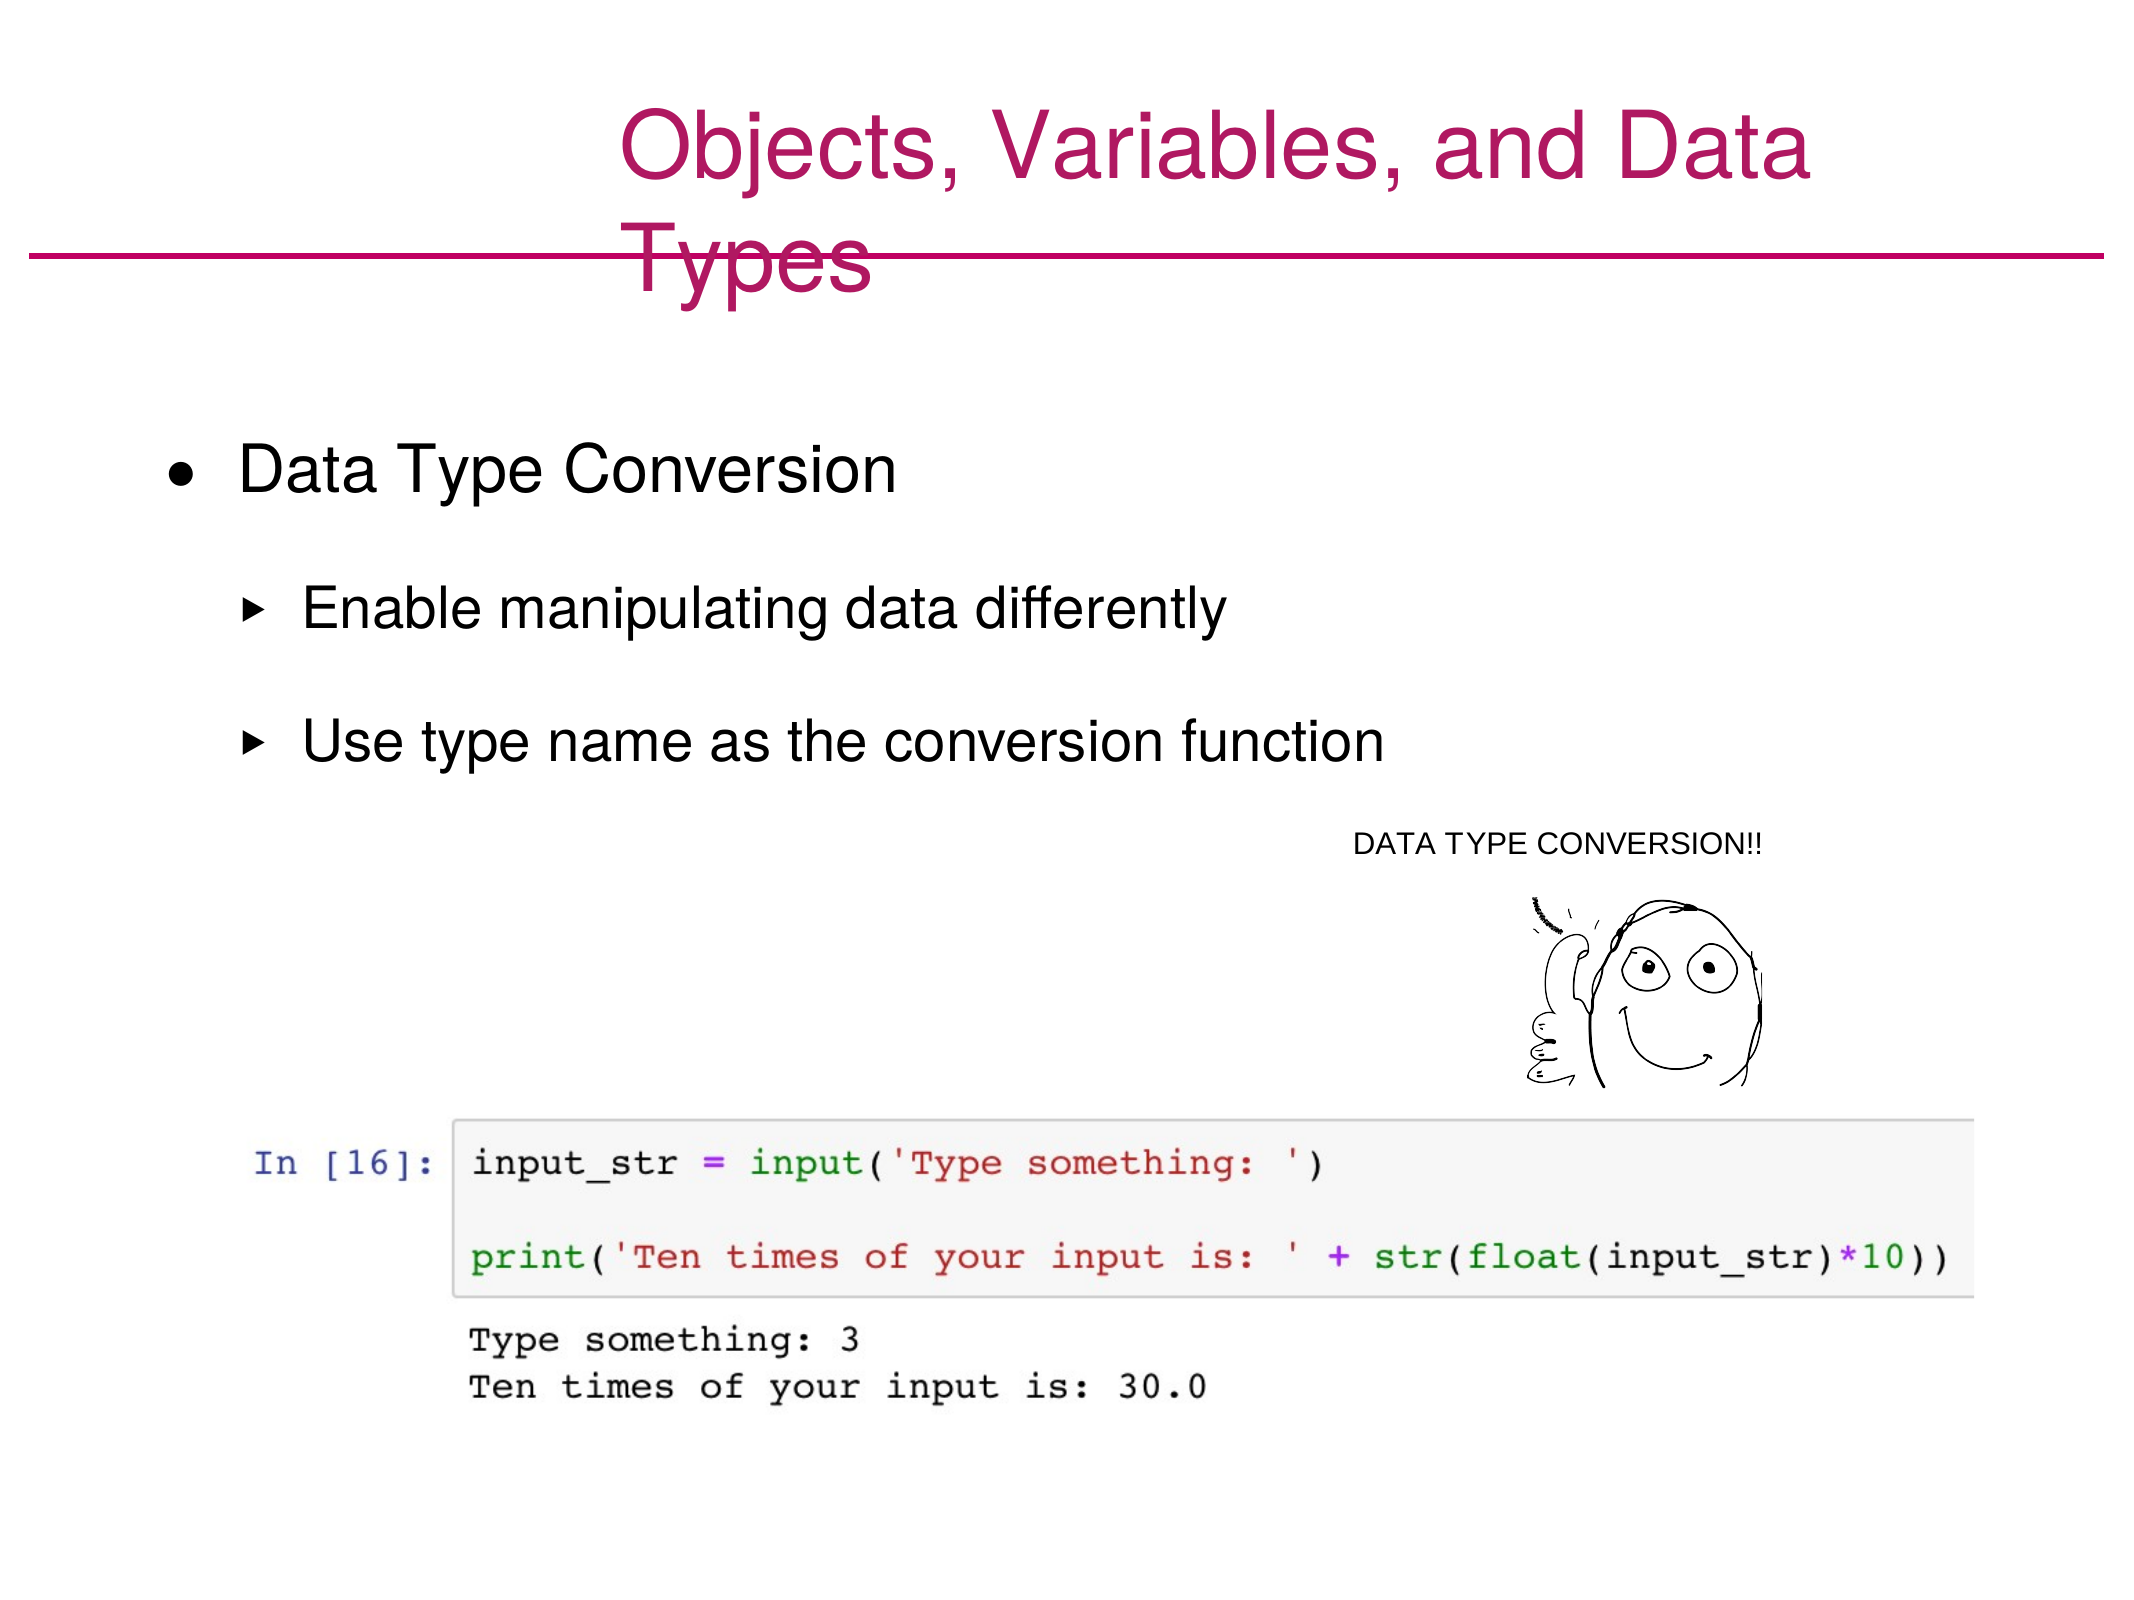

# Objects, Variables, and Data Types

Data Type Conversion
Enable manipulating data diﬀerently
Use type name as the conversion function
DATA TYPE CONVERSION!!